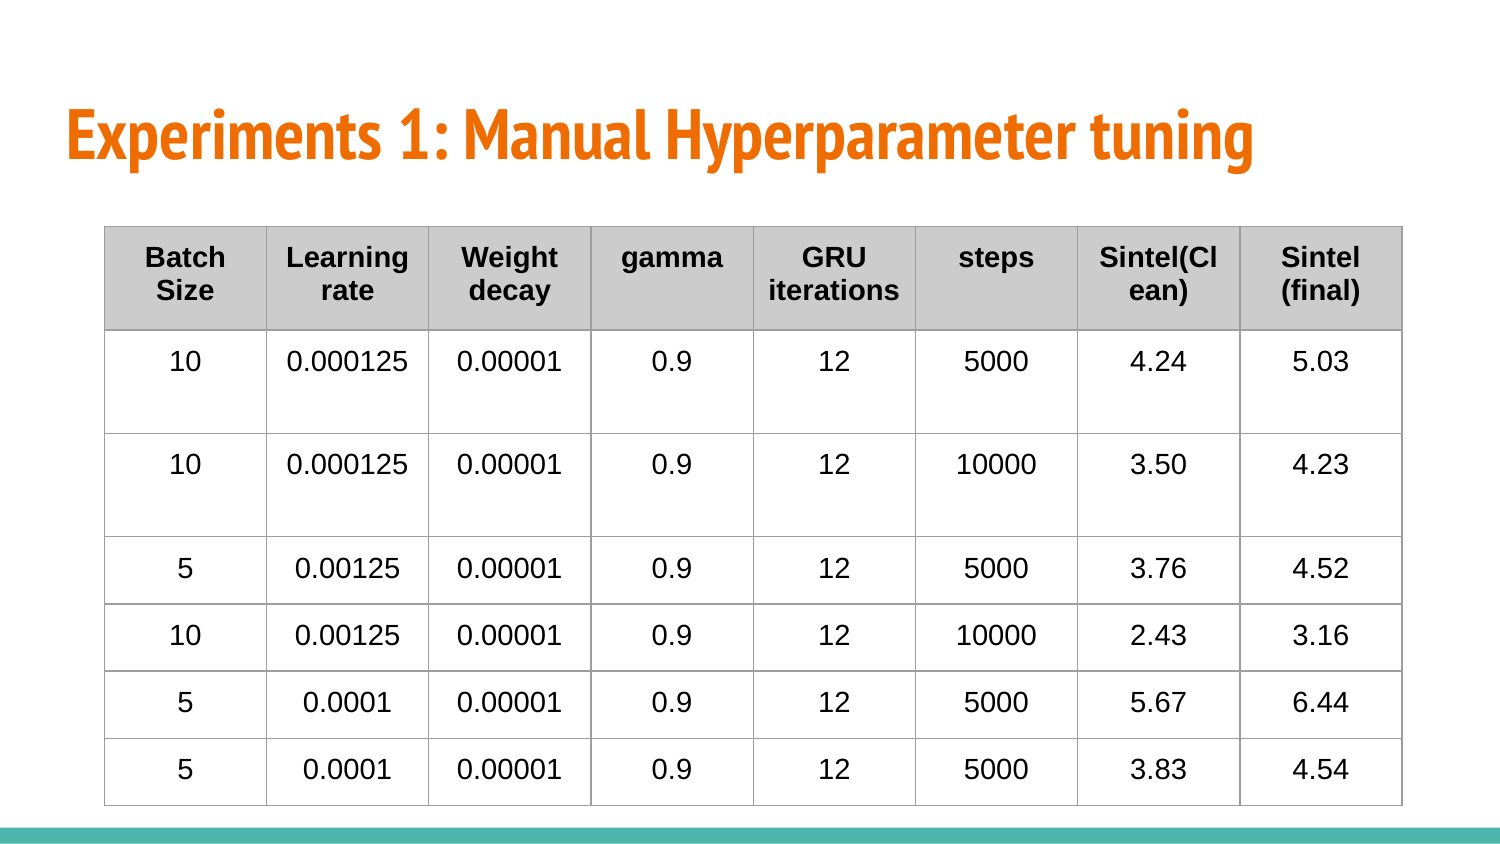

# Experiments 1: Manual Hyperparameter tuning
| Batch Size | Learning rate | Weight decay | gamma | GRU iterations | steps | Sintel(Clean) | Sintel (final) |
| --- | --- | --- | --- | --- | --- | --- | --- |
| 10 | 0.000125 | 0.00001 | 0.9 | 12 | 5000 | 4.24 | 5.03 |
| 10 | 0.000125 | 0.00001 | 0.9 | 12 | 10000 | 3.50 | 4.23 |
| 5 | 0.00125 | 0.00001 | 0.9 | 12 | 5000 | 3.76 | 4.52 |
| 10 | 0.00125 | 0.00001 | 0.9 | 12 | 10000 | 2.43 | 3.16 |
| 5 | 0.0001 | 0.00001 | 0.9 | 12 | 5000 | 5.67 | 6.44 |
| 5 | 0.0001 | 0.00001 | 0.9 | 12 | 5000 | 3.83 | 4.54 |